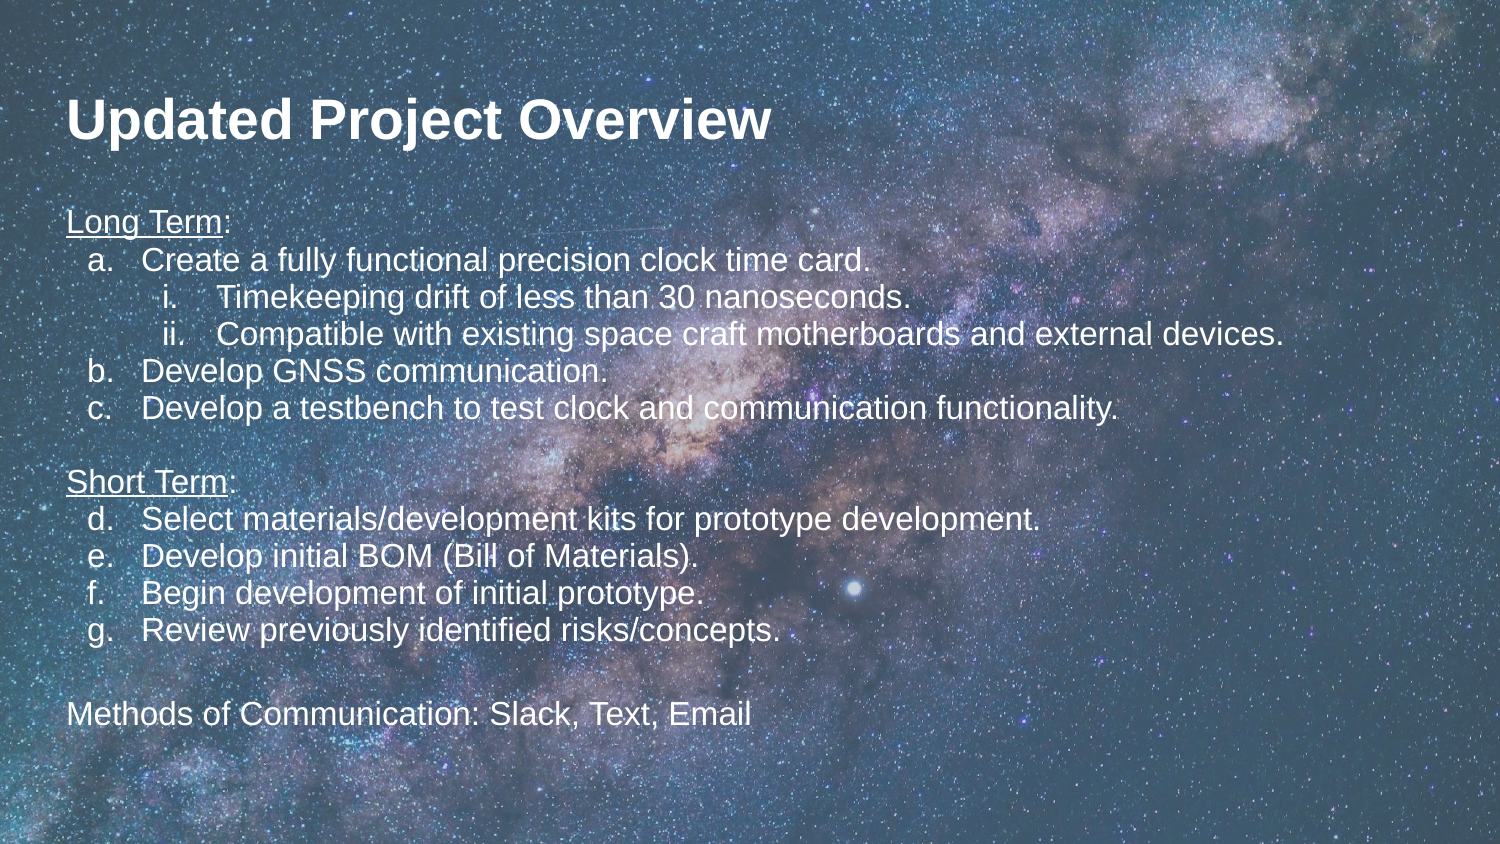

# Updated Project Overview
Long Term:
Create a fully functional precision clock time card.
Timekeeping drift of less than 30 nanoseconds.
Compatible with existing space craft motherboards and external devices.
Develop GNSS communication.
Develop a testbench to test clock and communication functionality.

Short Term:
Select materials/development kits for prototype development.
Develop initial BOM (Bill of Materials).
Begin development of initial prototype.
Review previously identified risks/concepts.

Methods of Communication: Slack, Text, Email